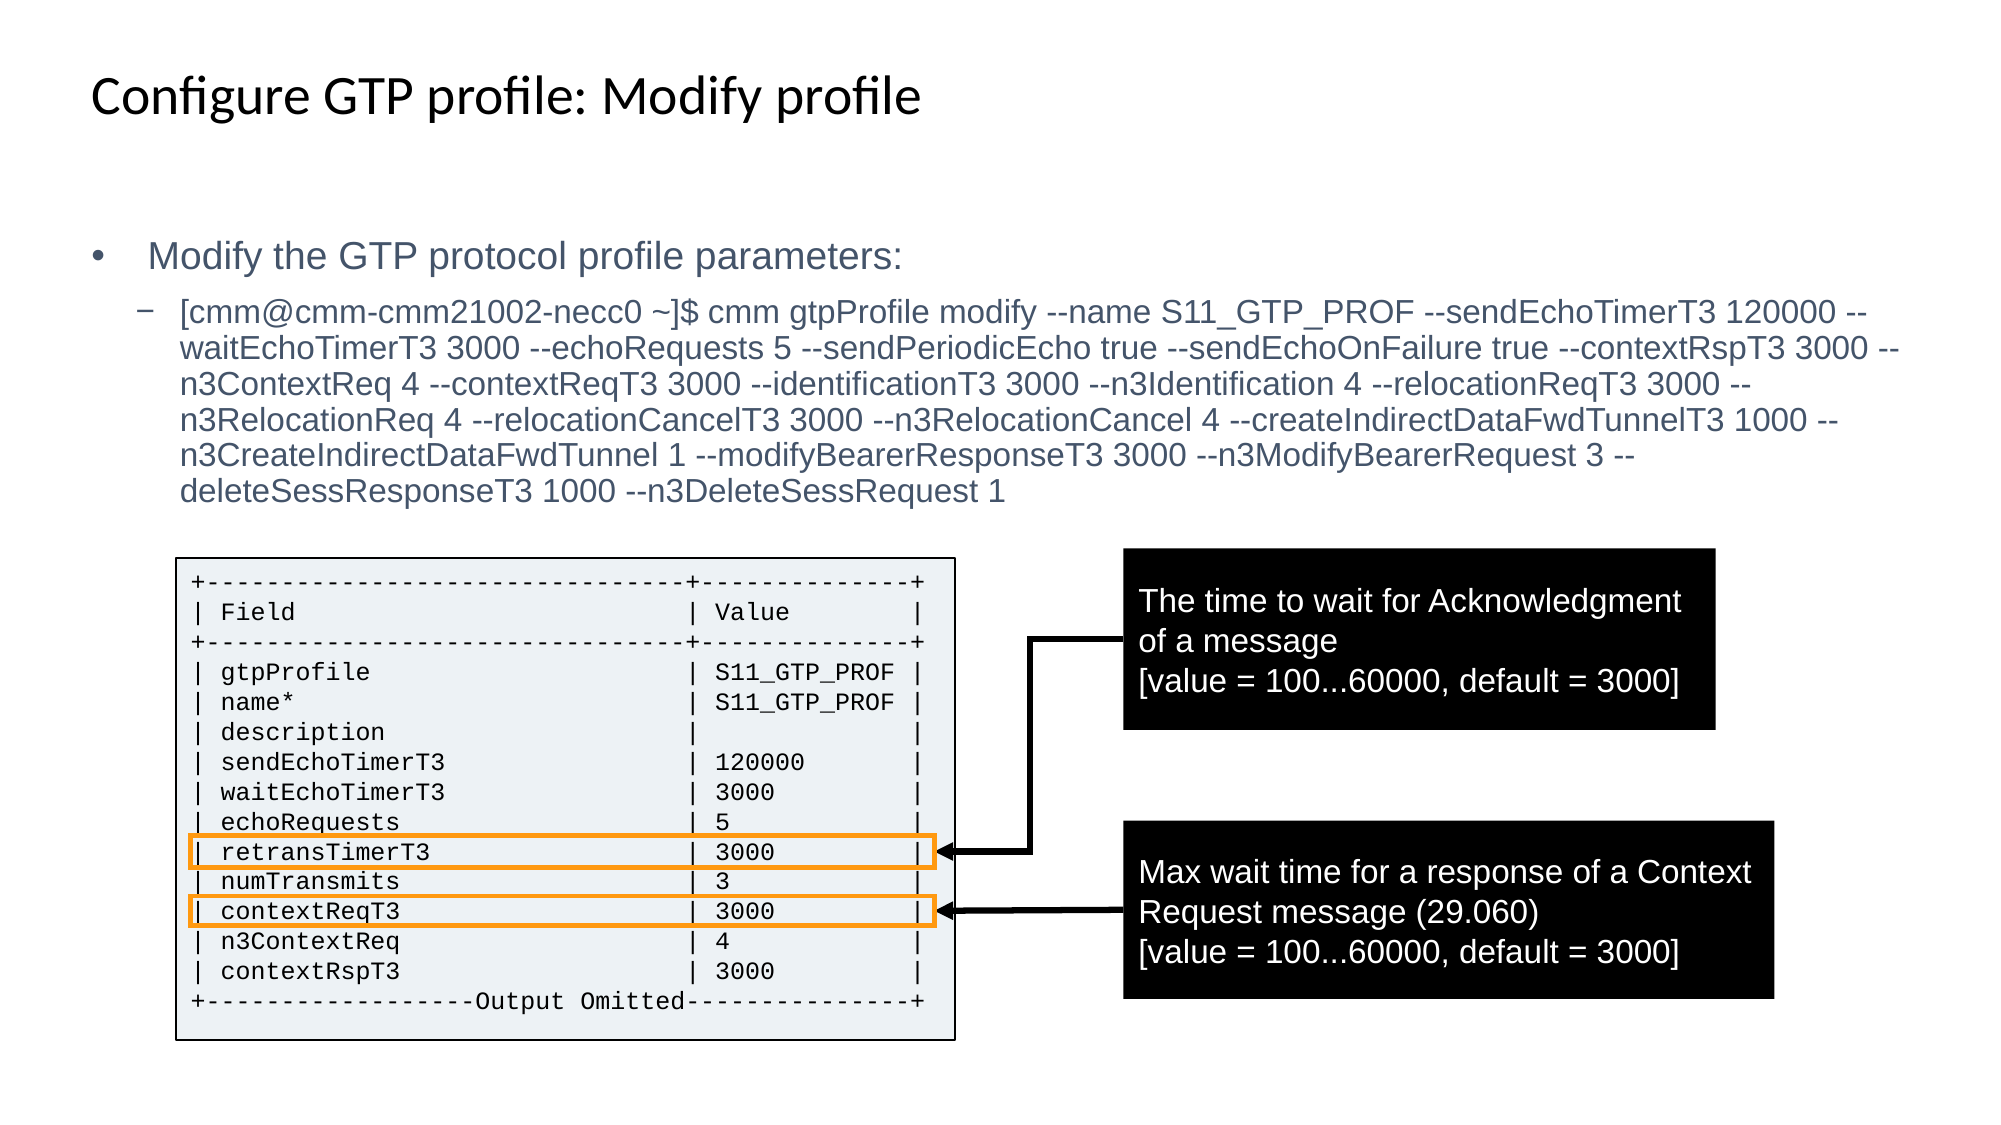

Slide excluded from Table of Contents
# Configure GTP profile: Modify profile
Modify the GTP protocol profile parameters:
[cmm@cmm-cmm21002-necc0 ~]$ cmm gtpProfile modify --name S11_GTP_PROF --sendEchoTimerT3 120000 --waitEchoTimerT3 3000 --echoRequests 5 --sendPeriodicEcho true --sendEchoOnFailure true --contextRspT3 3000 --n3ContextReq 4 --contextReqT3 3000 --identificationT3 3000 --n3Identification 4 --relocationReqT3 3000 --n3RelocationReq 4 --relocationCancelT3 3000 --n3RelocationCancel 4 --createIndirectDataFwdTunnelT3 1000 --n3CreateIndirectDataFwdTunnel 1 --modifyBearerResponseT3 3000 --n3ModifyBearerRequest 3 --deleteSessResponseT3 1000 --n3DeleteSessRequest 1

The time to wait for Acknowledgment of a message
[value = 100...60000, default = 3000]
+--------------------------------+--------------+
| Field                          | Value        |
+--------------------------------+--------------+
| gtpProfile                     | S11_GTP_PROF |
| name*                          | S11_GTP_PROF |
| description                    |              |
| sendEchoTimerT3                | 120000       |
| waitEchoTimerT3                | 3000         |
| echoRequests                   | 5            |
| retransTimerT3                 | 3000         |
| numTransmits                   | 3            |
| contextReqT3                   | 3000         |
| n3ContextReq                   | 4            |
| contextRspT3                   | 3000         |
+------------------Output Omitted---------------+
Max wait time for a response of a Context Request message (29.060)
[value = 100...60000, default = 3000]